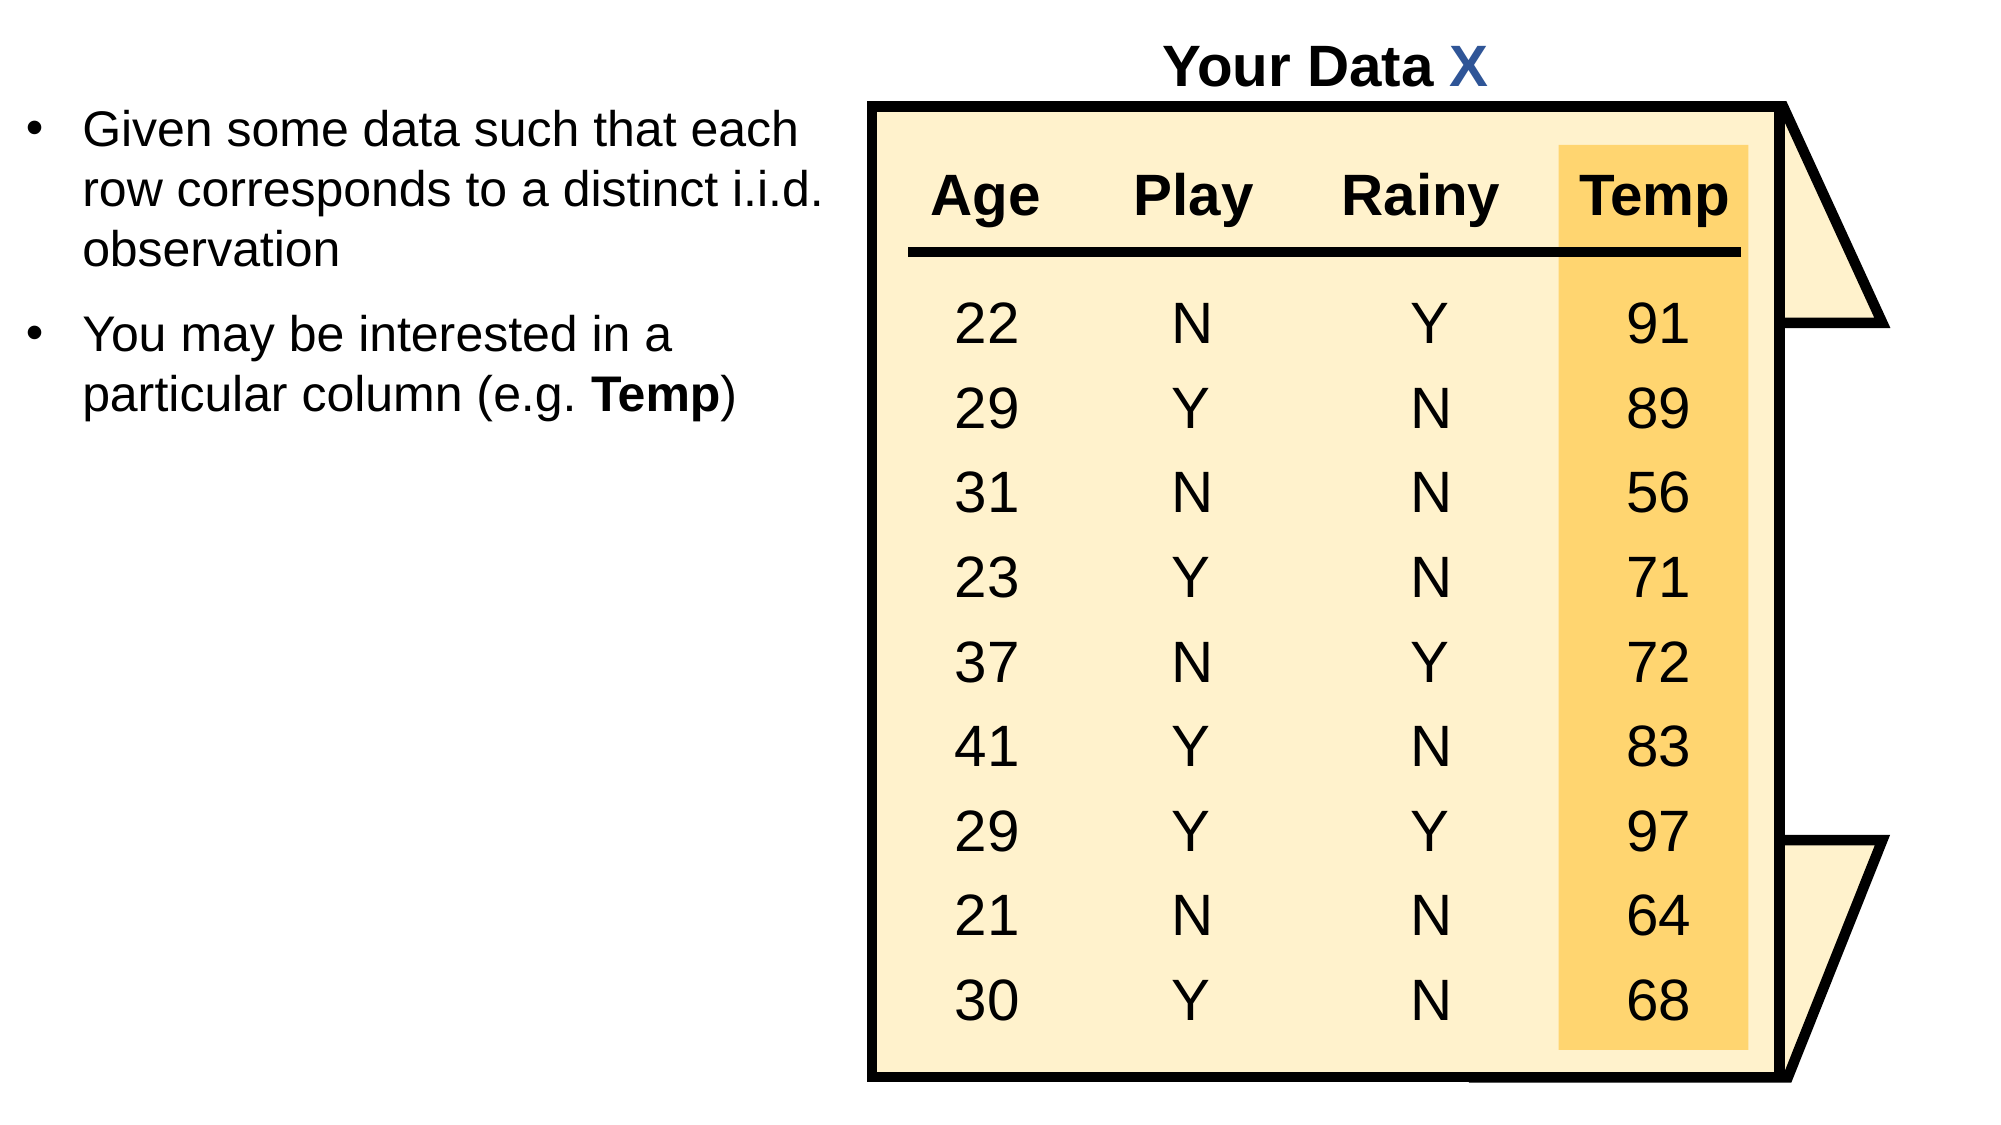

Your Data X
Given some data such that each row corresponds to a distinct i.i.d. observation
You may be interested in a particular column (e.g. Temp)

Age
Play
Rainy
Temp
91
89
56
71
72
83
97
64
68
Y
N
N
N
Y
N
Y
N
N
N
Y
N
Y
N
Y
Y
N
Y
22
29
31
23
37
41
29
21
30